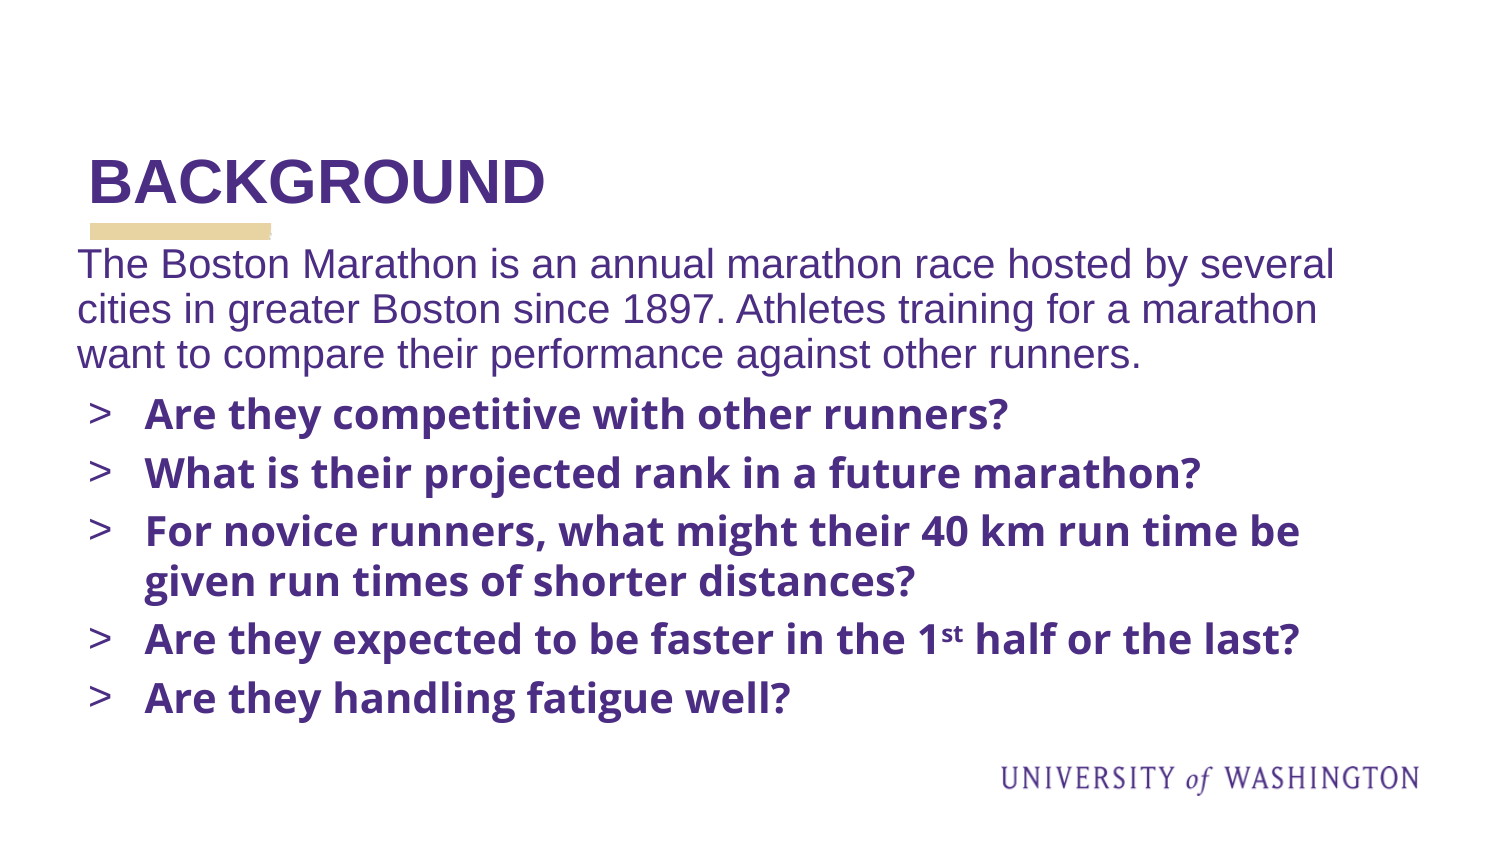

# BACKGROUND
The Boston Marathon is an annual marathon race hosted by several cities in greater Boston since 1897. Athletes training for a marathon want to compare their performance against other runners.
Are they competitive with other runners?
What is their projected rank in a future marathon?
For novice runners, what might their 40 km run time be given run times of shorter distances?
Are they expected to be faster in the 1st half or the last?
Are they handling fatigue well?